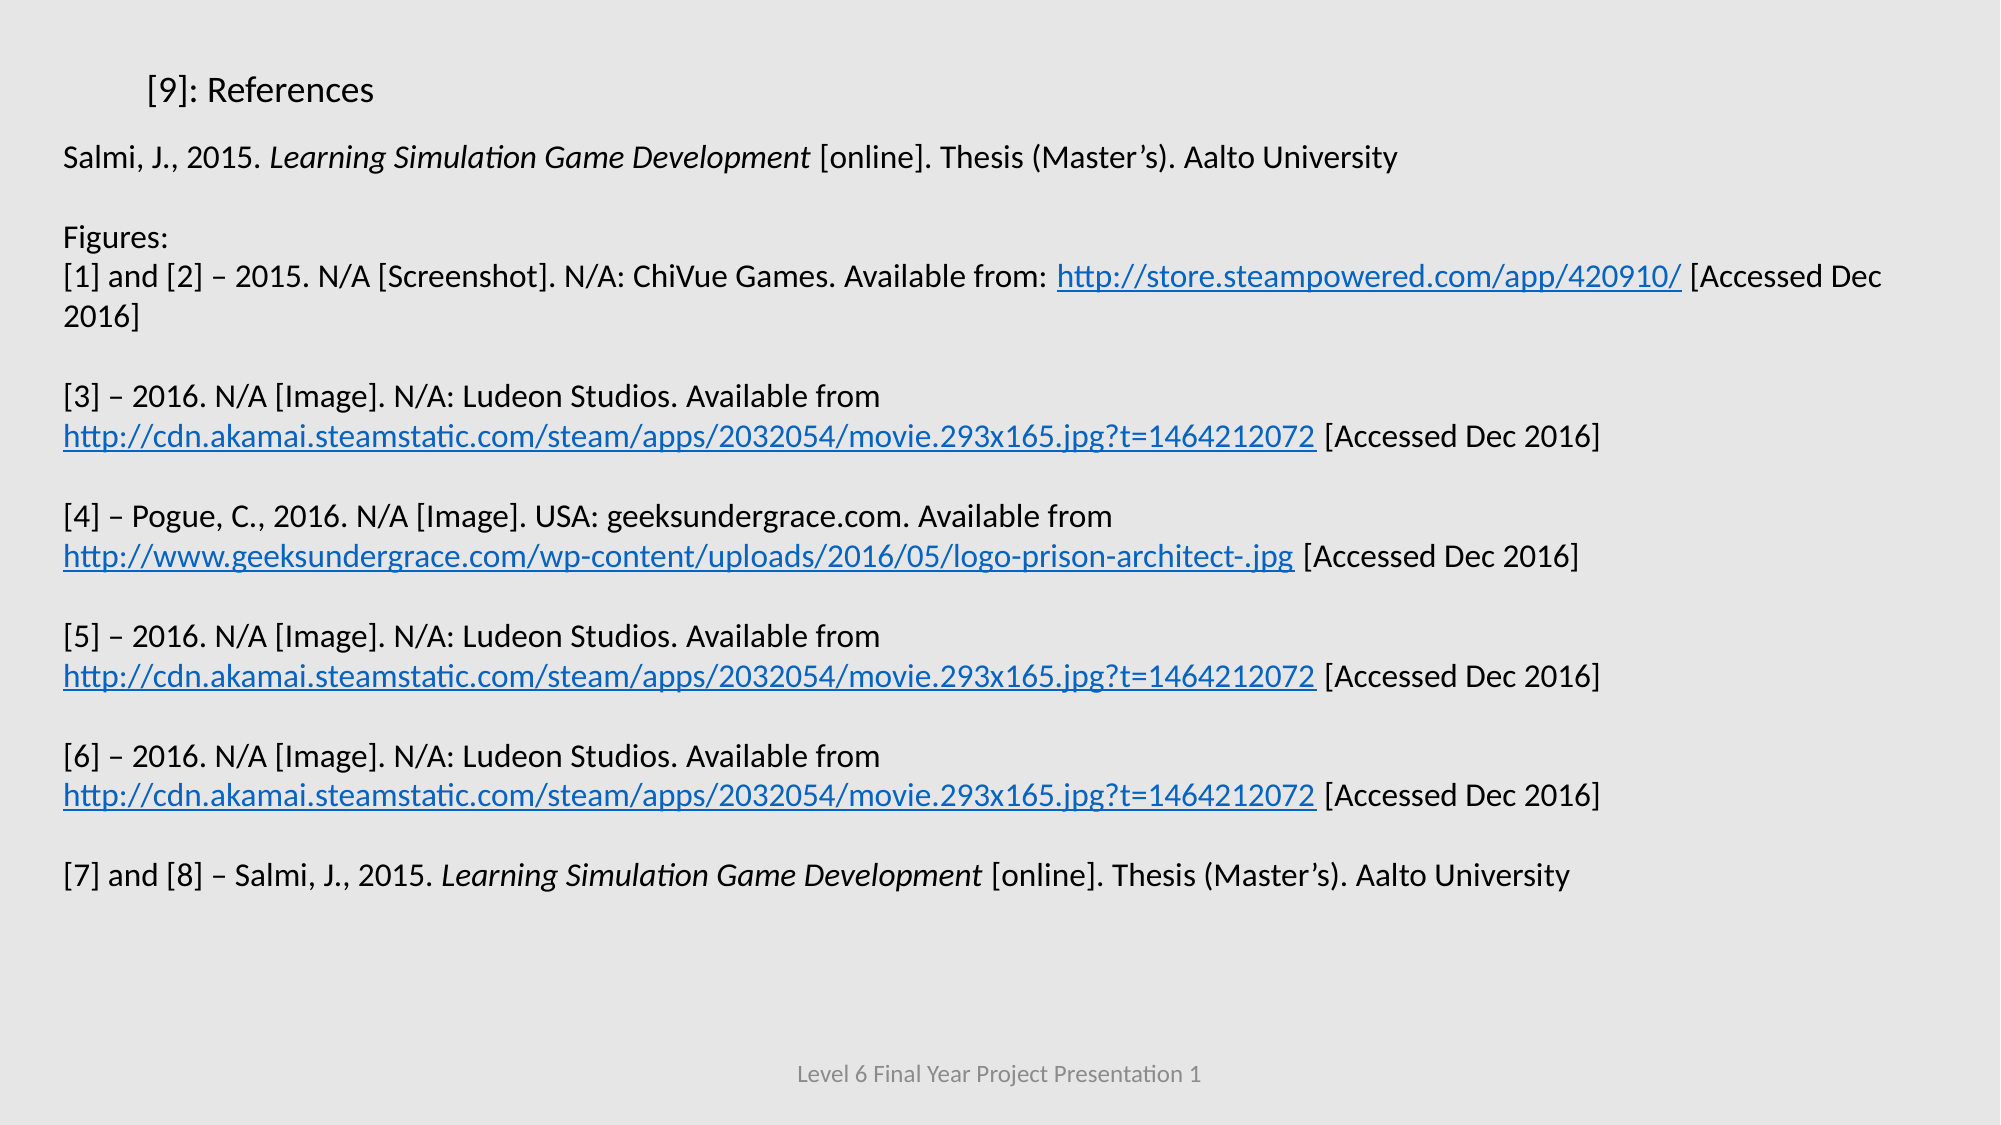

[9]: References

Salmi, J., 2015. Learning Simulation Game Development [online]. Thesis (Master’s). Aalto University

Figures:
[1] and [2] – 2015. N/A [Screenshot]. N/A: ChiVue Games. Available from: http://store.steampowered.com/app/420910/ [Accessed Dec 2016]

[3] – 2016. N/A [Image]. N/A: Ludeon Studios. Available from http://cdn.akamai.steamstatic.com/steam/apps/2032054/movie.293x165.jpg?t=1464212072 [Accessed Dec 2016]

[4] – Pogue, C., 2016. N/A [Image]. USA: geeksundergrace.com. Available from http://www.geeksundergrace.com/wp-content/uploads/2016/05/logo-prison-architect-.jpg [Accessed Dec 2016]

[5] – 2016. N/A [Image]. N/A: Ludeon Studios. Available from http://cdn.akamai.steamstatic.com/steam/apps/2032054/movie.293x165.jpg?t=1464212072 [Accessed Dec 2016]

[6] – 2016. N/A [Image]. N/A: Ludeon Studios. Available from http://cdn.akamai.steamstatic.com/steam/apps/2032054/movie.293x165.jpg?t=1464212072 [Accessed Dec 2016]

[7] and [8] – Salmi, J., 2015. Learning Simulation Game Development [online]. Thesis (Master’s). Aalto University
Level 6 Final Year Project Presentation 1